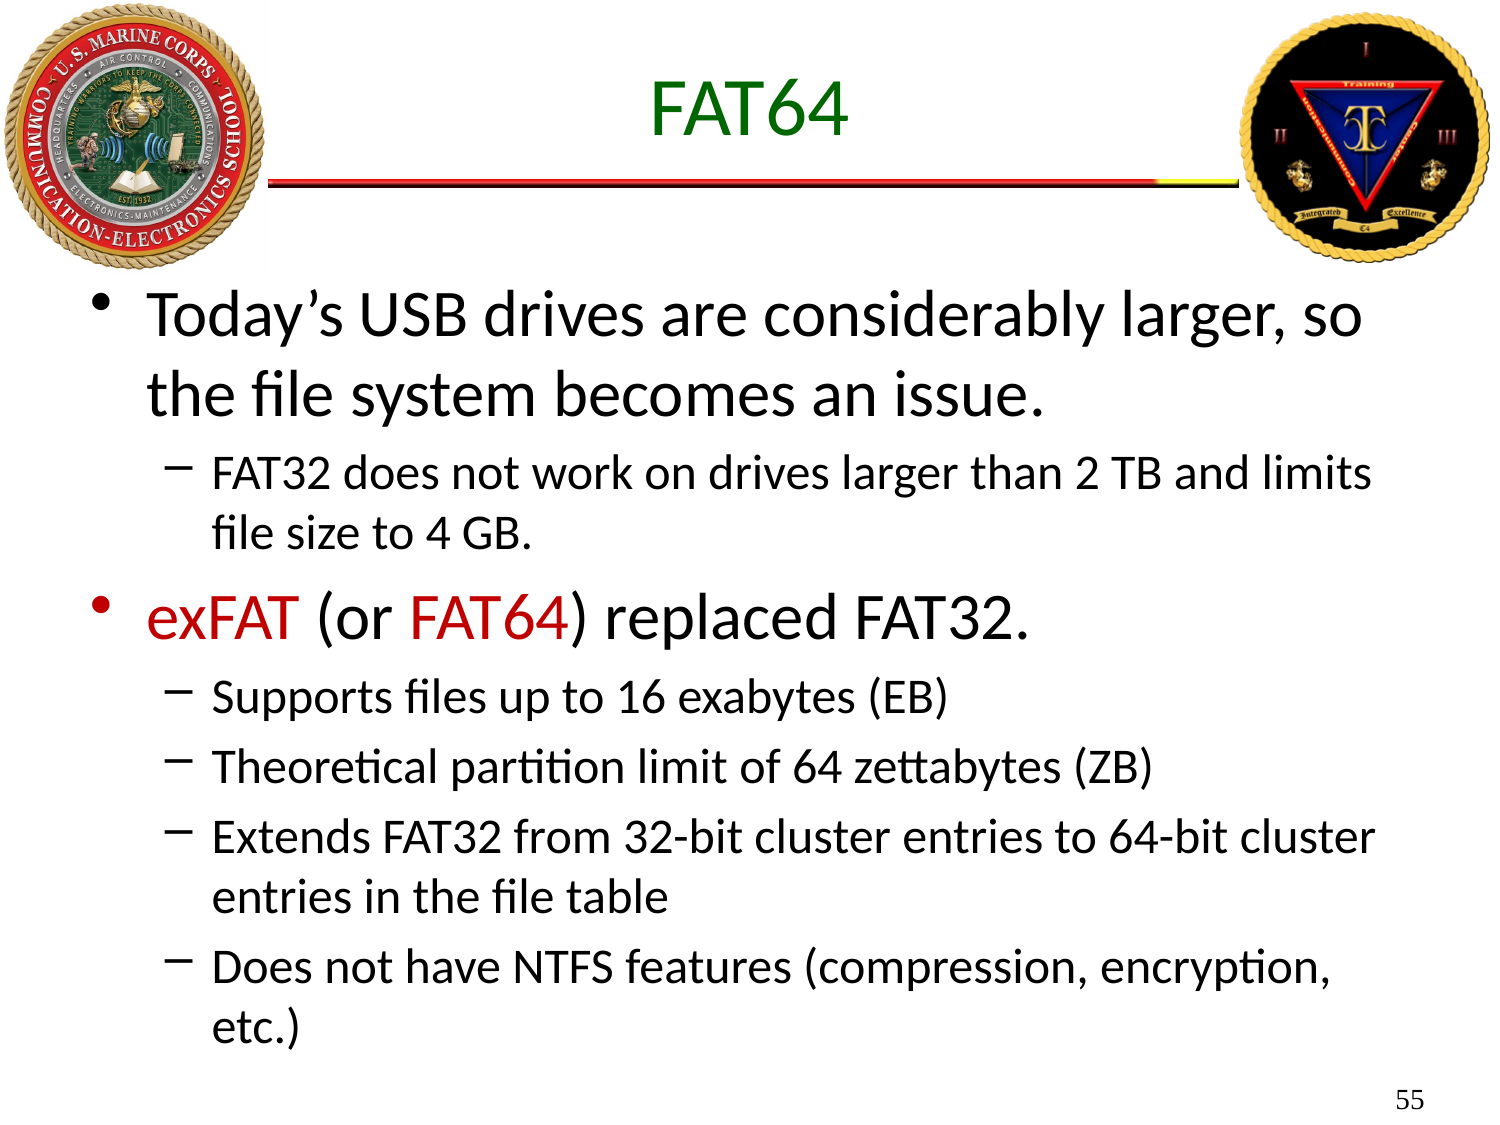

# FAT64
Today’s USB drives are considerably larger, so the file system becomes an issue.
FAT32 does not work on drives larger than 2 TB and limits file size to 4 GB.
exFAT (or FAT64) replaced FAT32.
Supports files up to 16 exabytes (EB)
Theoretical partition limit of 64 zettabytes (ZB)
Extends FAT32 from 32-bit cluster entries to 64-bit cluster entries in the file table
Does not have NTFS features (compression, encryption, etc.)